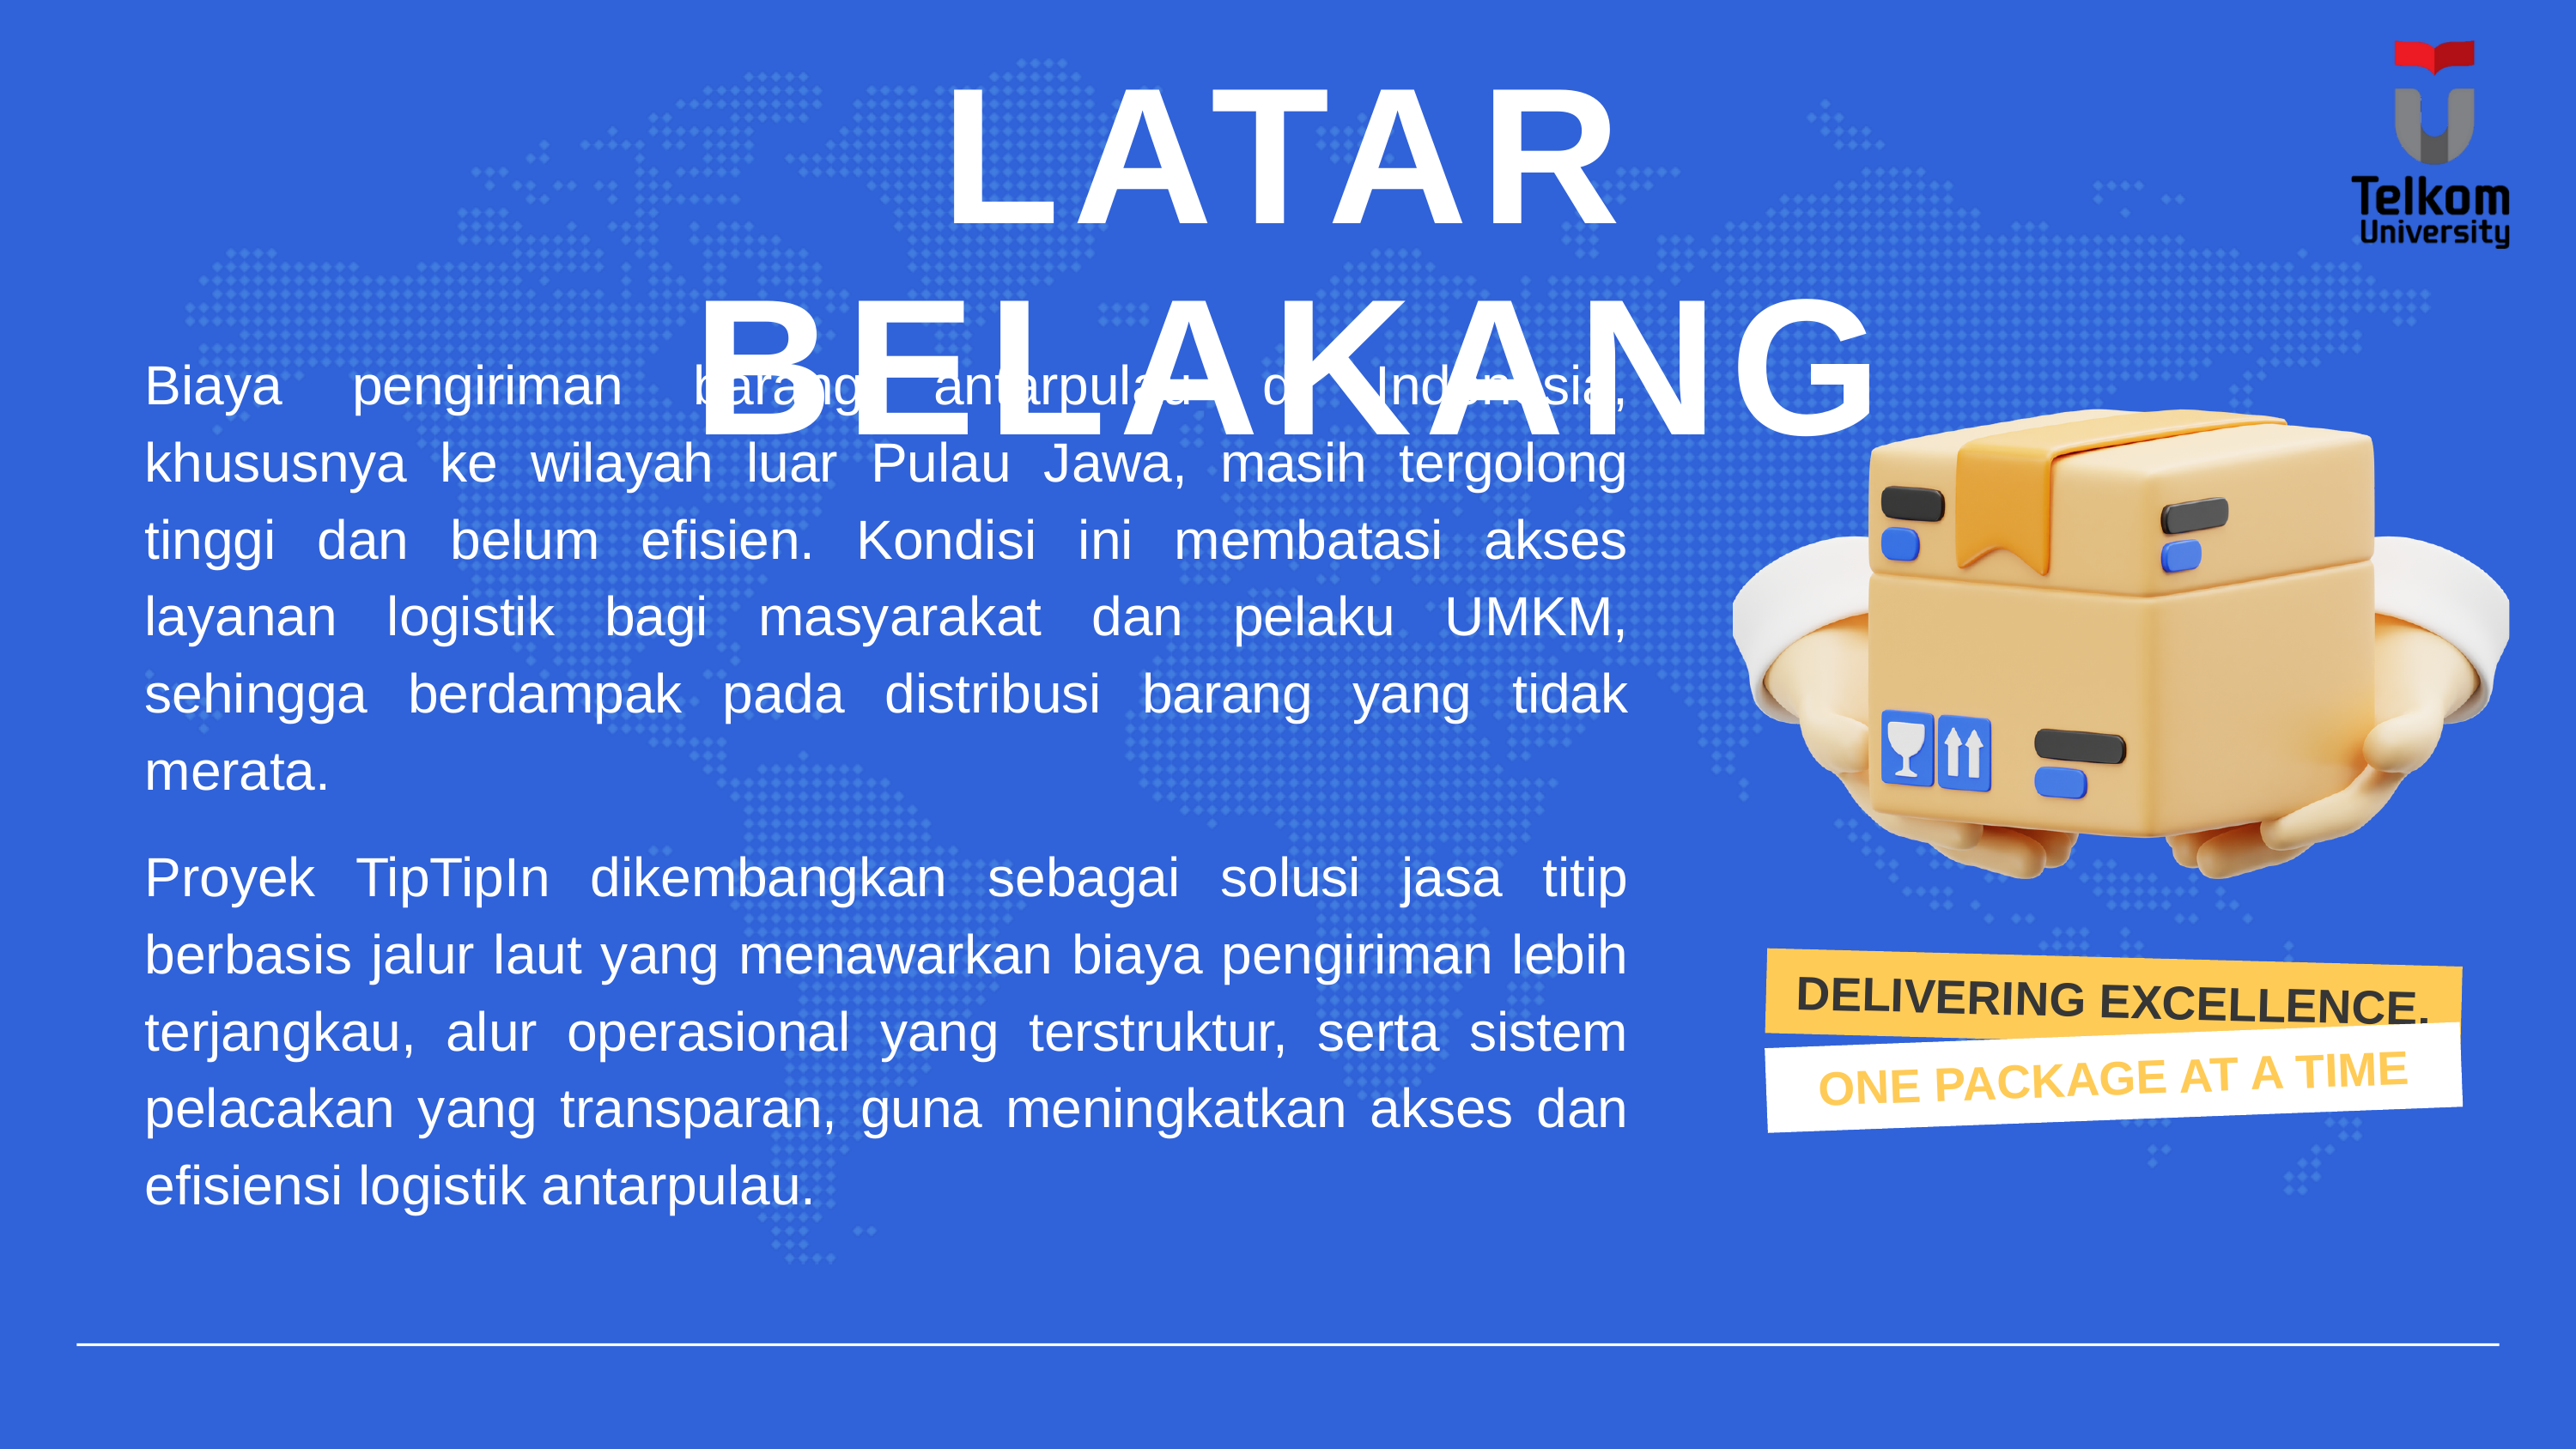

LATAR BELAKANG

Biaya pengiriman barang antarpulau di Indonesia, khususnya ke wilayah luar Pulau Jawa, masih tergolong tinggi dan belum efisien. Kondisi ini membatasi akses layanan logistik bagi masyarakat dan pelaku UMKM, sehingga berdampak pada distribusi barang yang tidak merata.

Proyek TipTipIn dikembangkan sebagai solusi jasa titip berbasis jalur laut yang menawarkan biaya pengiriman lebih terjangkau, alur operasional yang terstruktur, serta sistem pelacakan yang transparan, guna meningkatkan akses dan efisiensi logistik antarpulau.

DELIVERING EXCELLENCE,

ONE PACKAGE AT A TIME